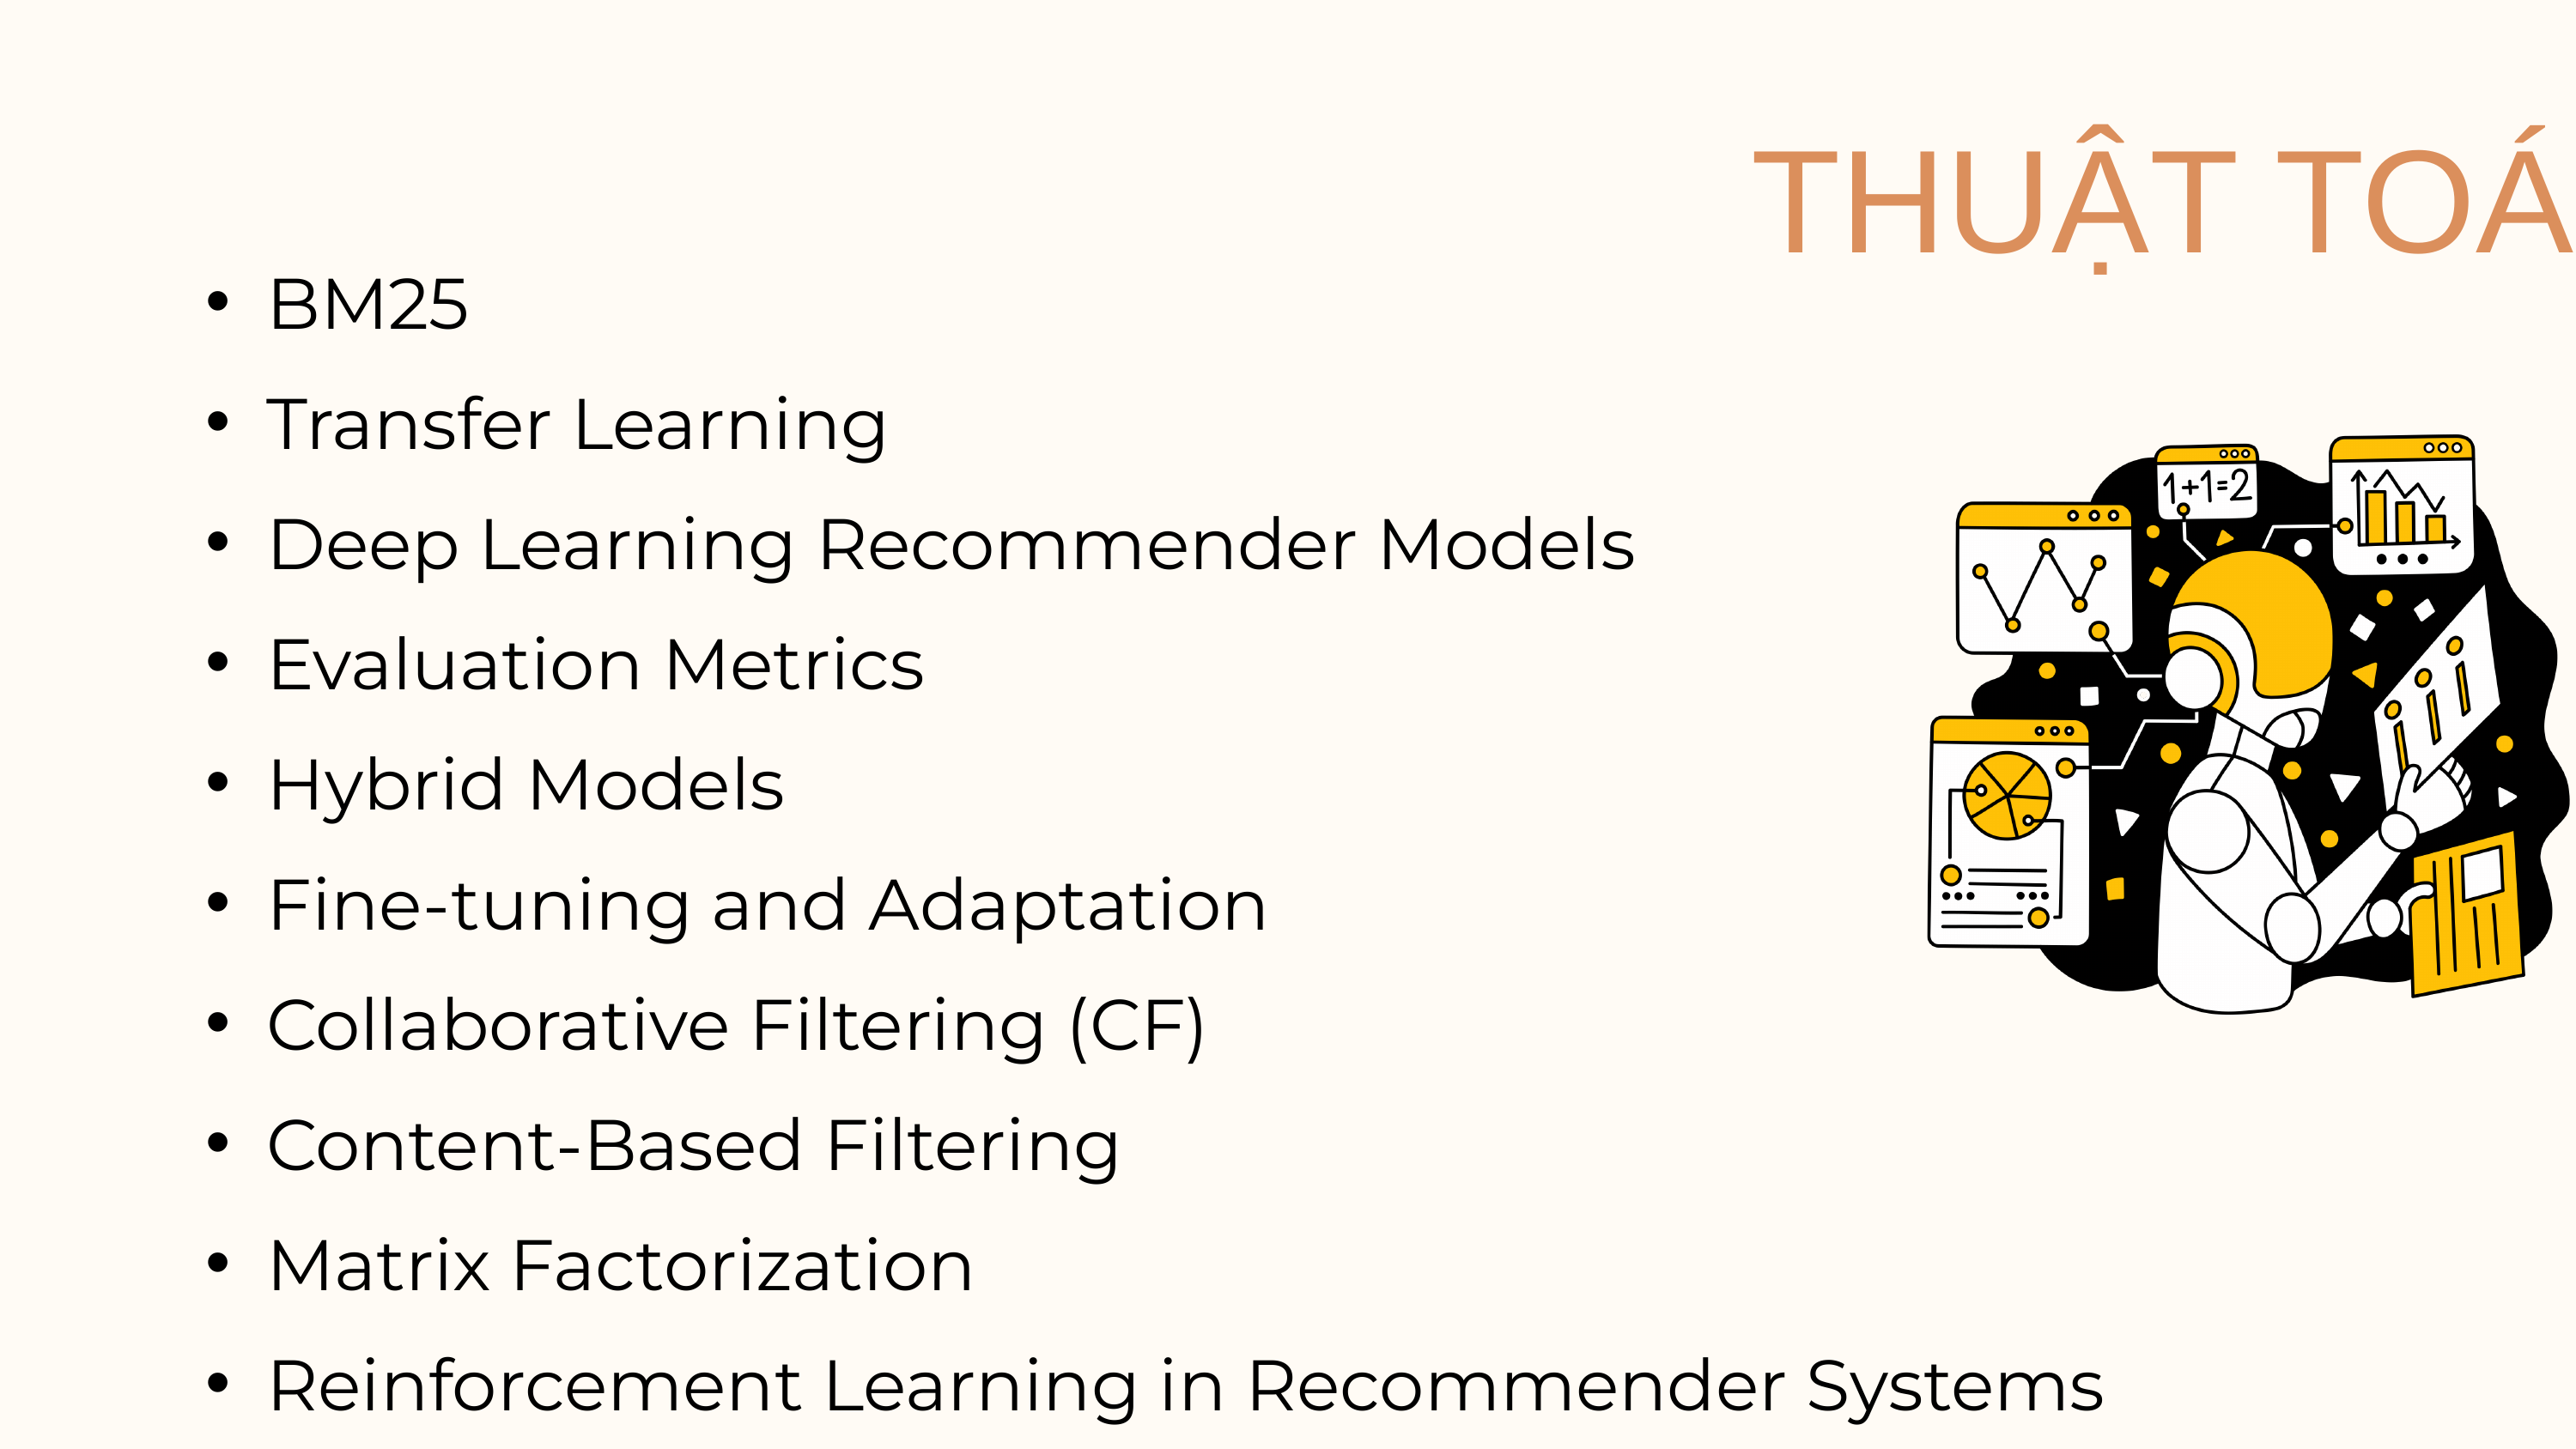

THUẬT TOÁN
BM25
Transfer Learning
Deep Learning Recommender Models
Evaluation Metrics
Hybrid Models
Fine-tuning and Adaptation
Collaborative Filtering (CF)
Content-Based Filtering
Matrix Factorization
Reinforcement Learning in Recommender Systems